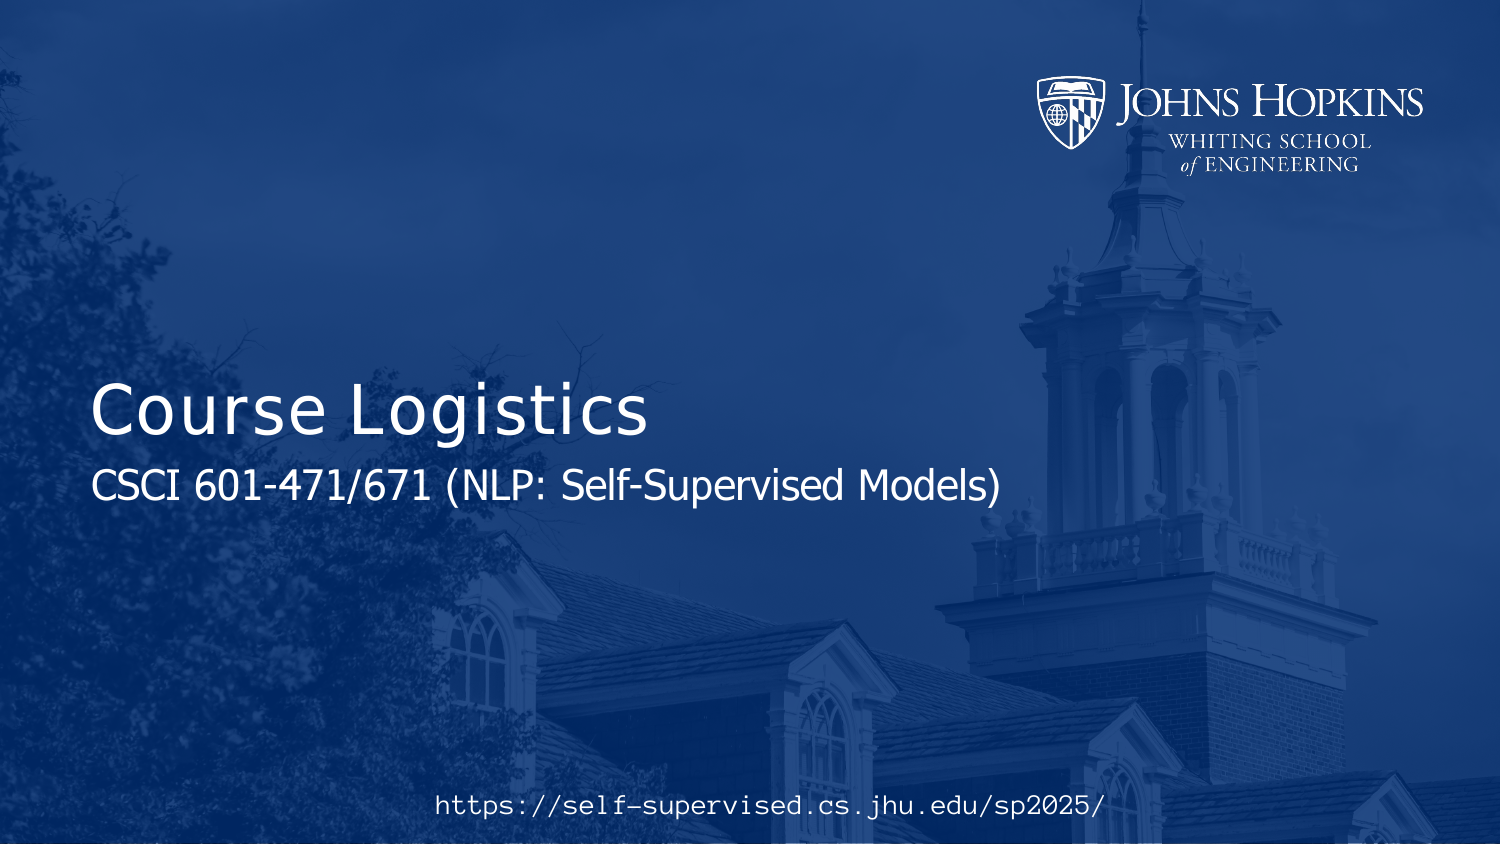

# Course Logistics
CSCI 601-471/671 (NLP: Self-Supervised Models)

https://self-supervised.cs.jhu.edu/sp2025/